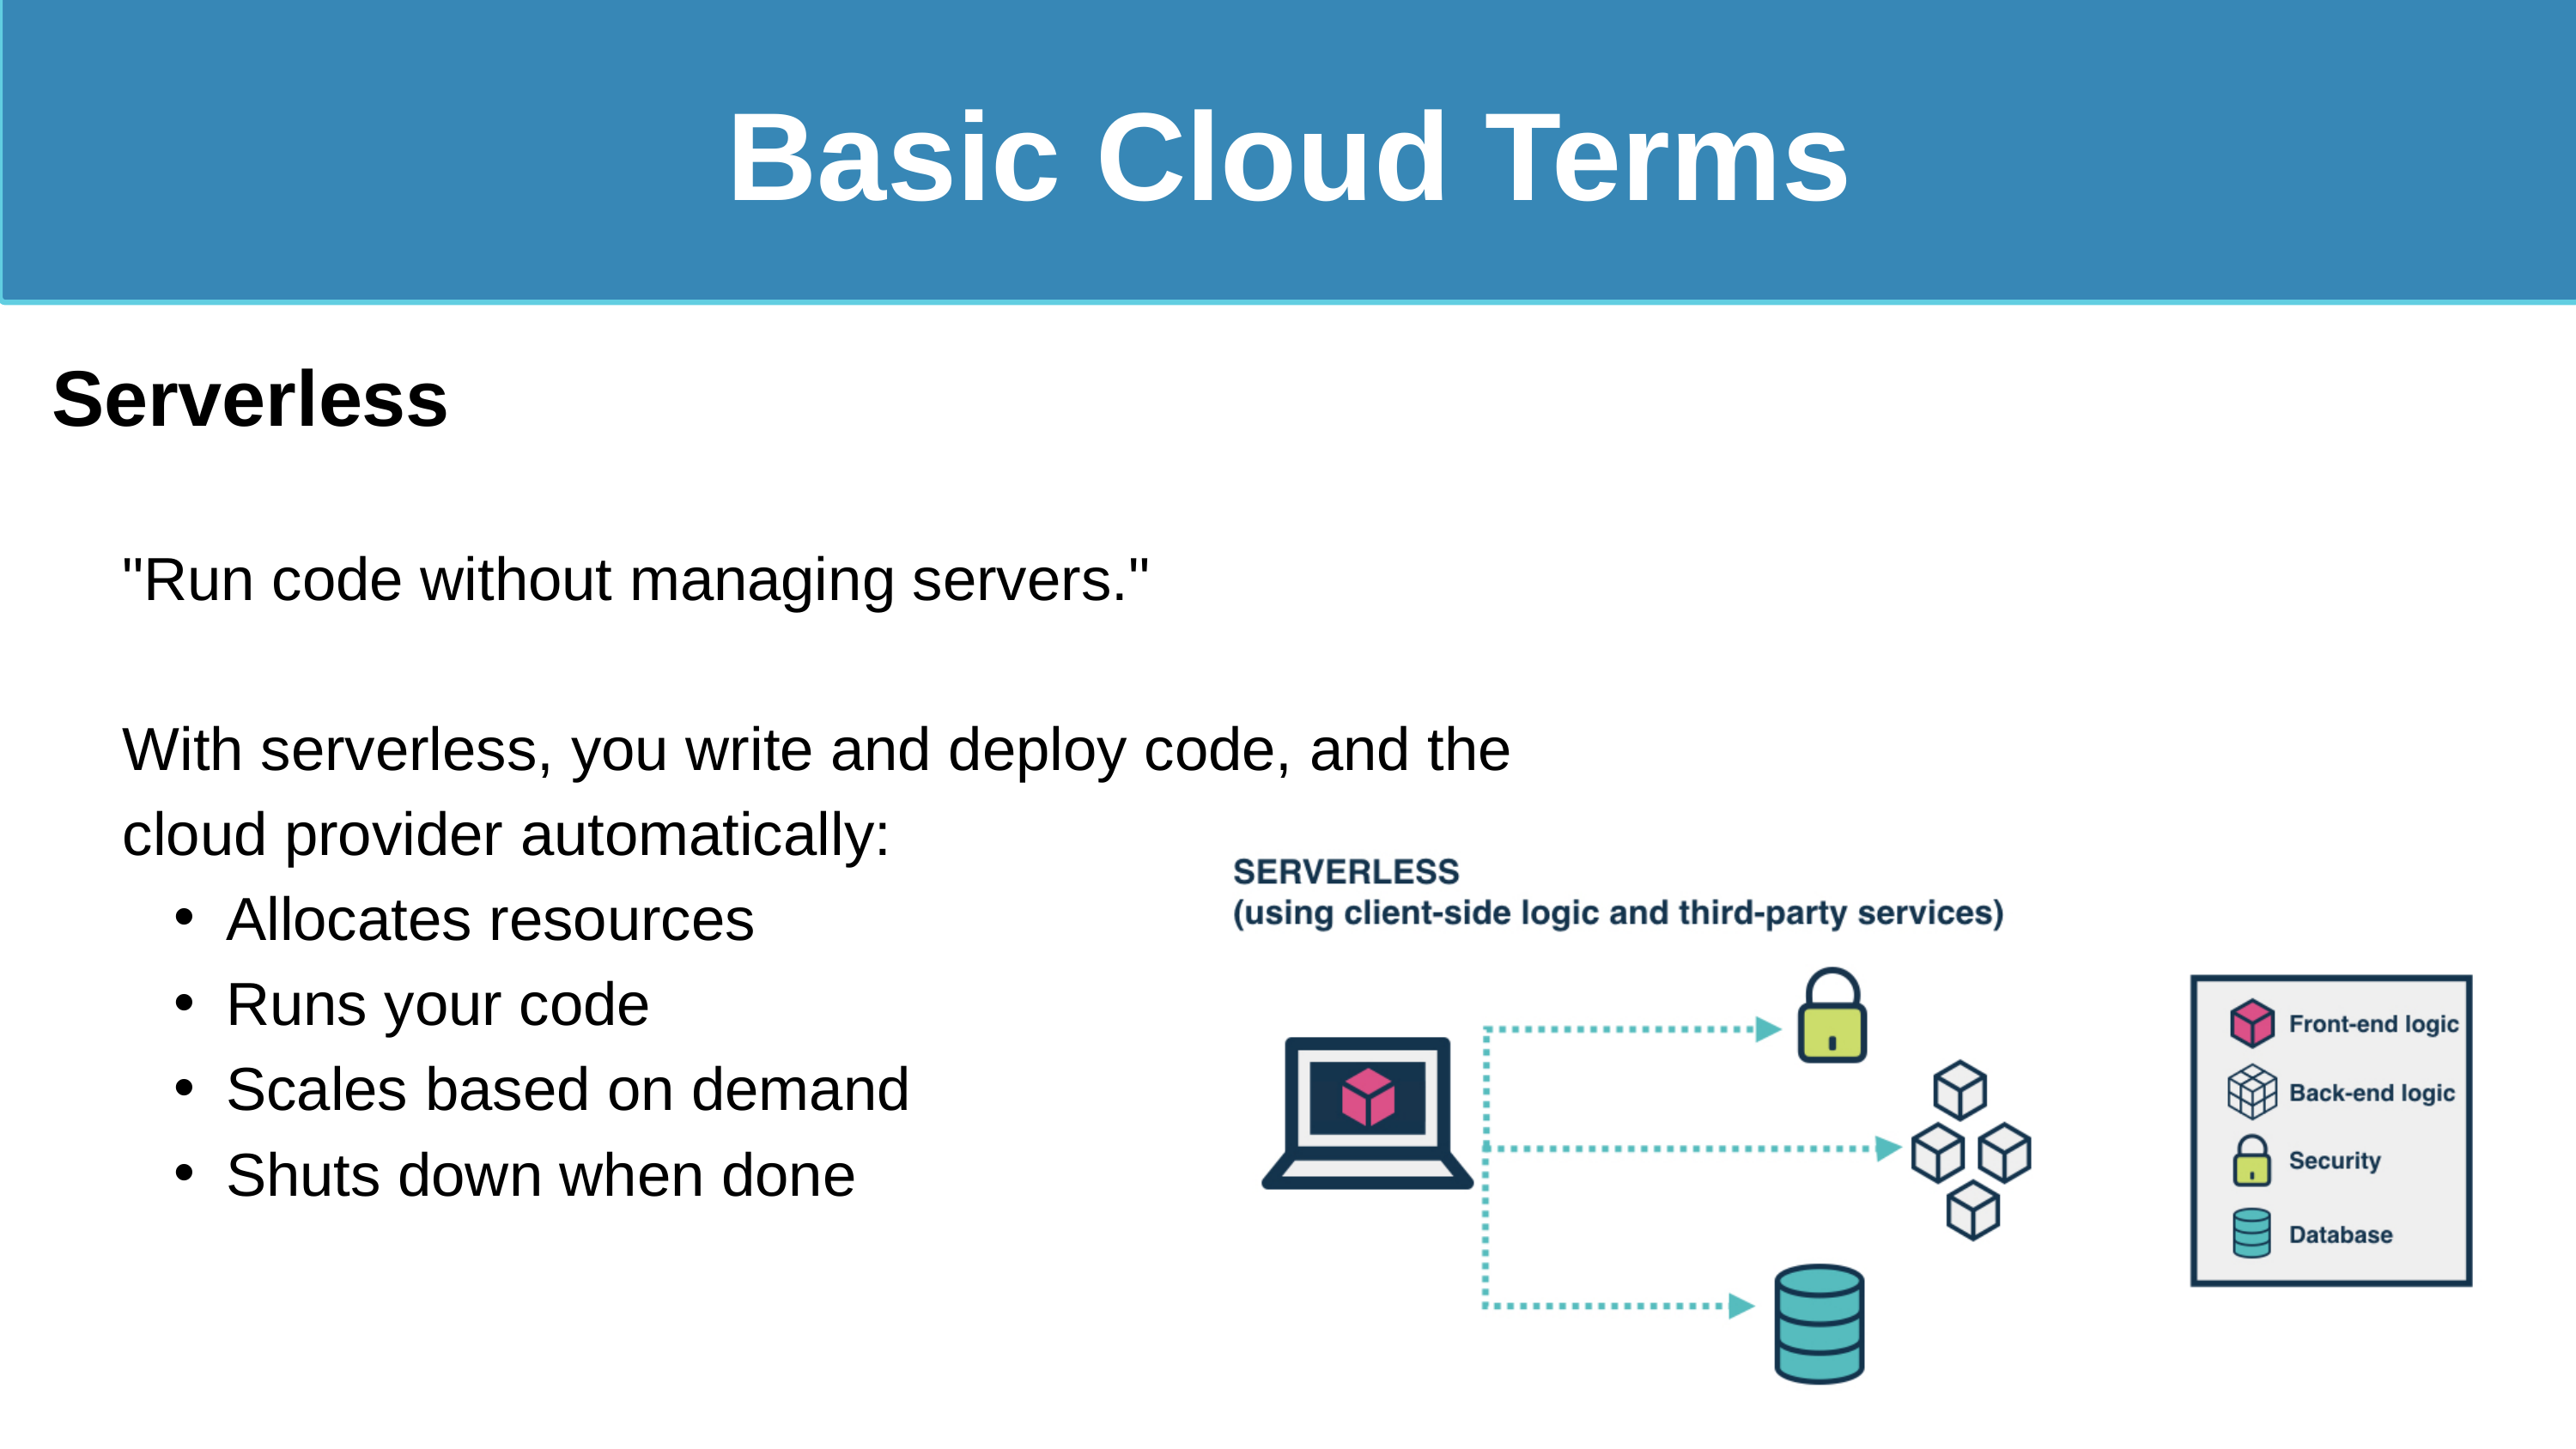

Basic Cloud Terms
Serverless
"Run code without managing servers."

With serverless, you write and deploy code, and the cloud provider automatically:
Allocates resources
Runs your code
Scales based on demand
Shuts down when done